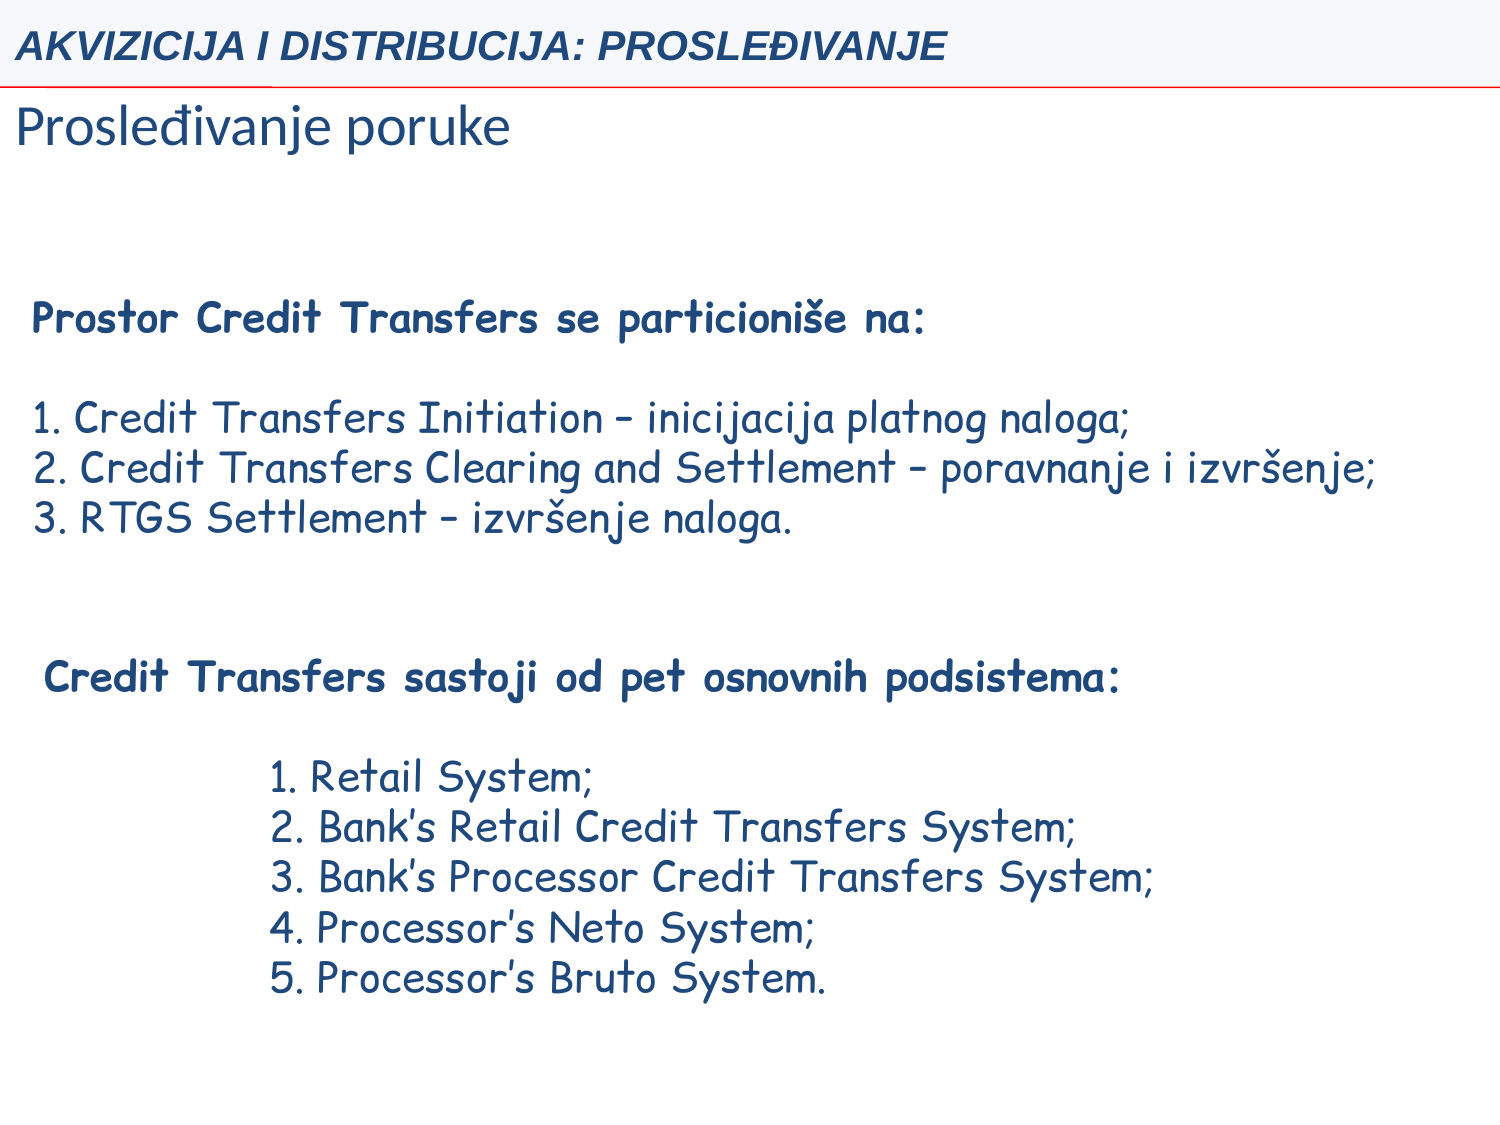

AKVIZICIJA I DISTRIBUCIJA: PROSLEĐIVANJE
# Prosleđivanje poruke
Prostor Credit Transfers se particioniše na:

1. Credit Transfers Initiation – inicijacija platnog naloga;
2. Credit Transfers Clearing and Settlement – poravnanje i izvršenje;
3. RTGS Settlement – izvršenje naloga.
Credit Transfers sastoji od pet osnovnih podsistema:

1. Retail System;
2. Bank’s Retail Credit Transfers System;
3. Bank’s Processor Credit Transfers System;
4. Processor’s Neto System;
5. Processor’s Bruto System.